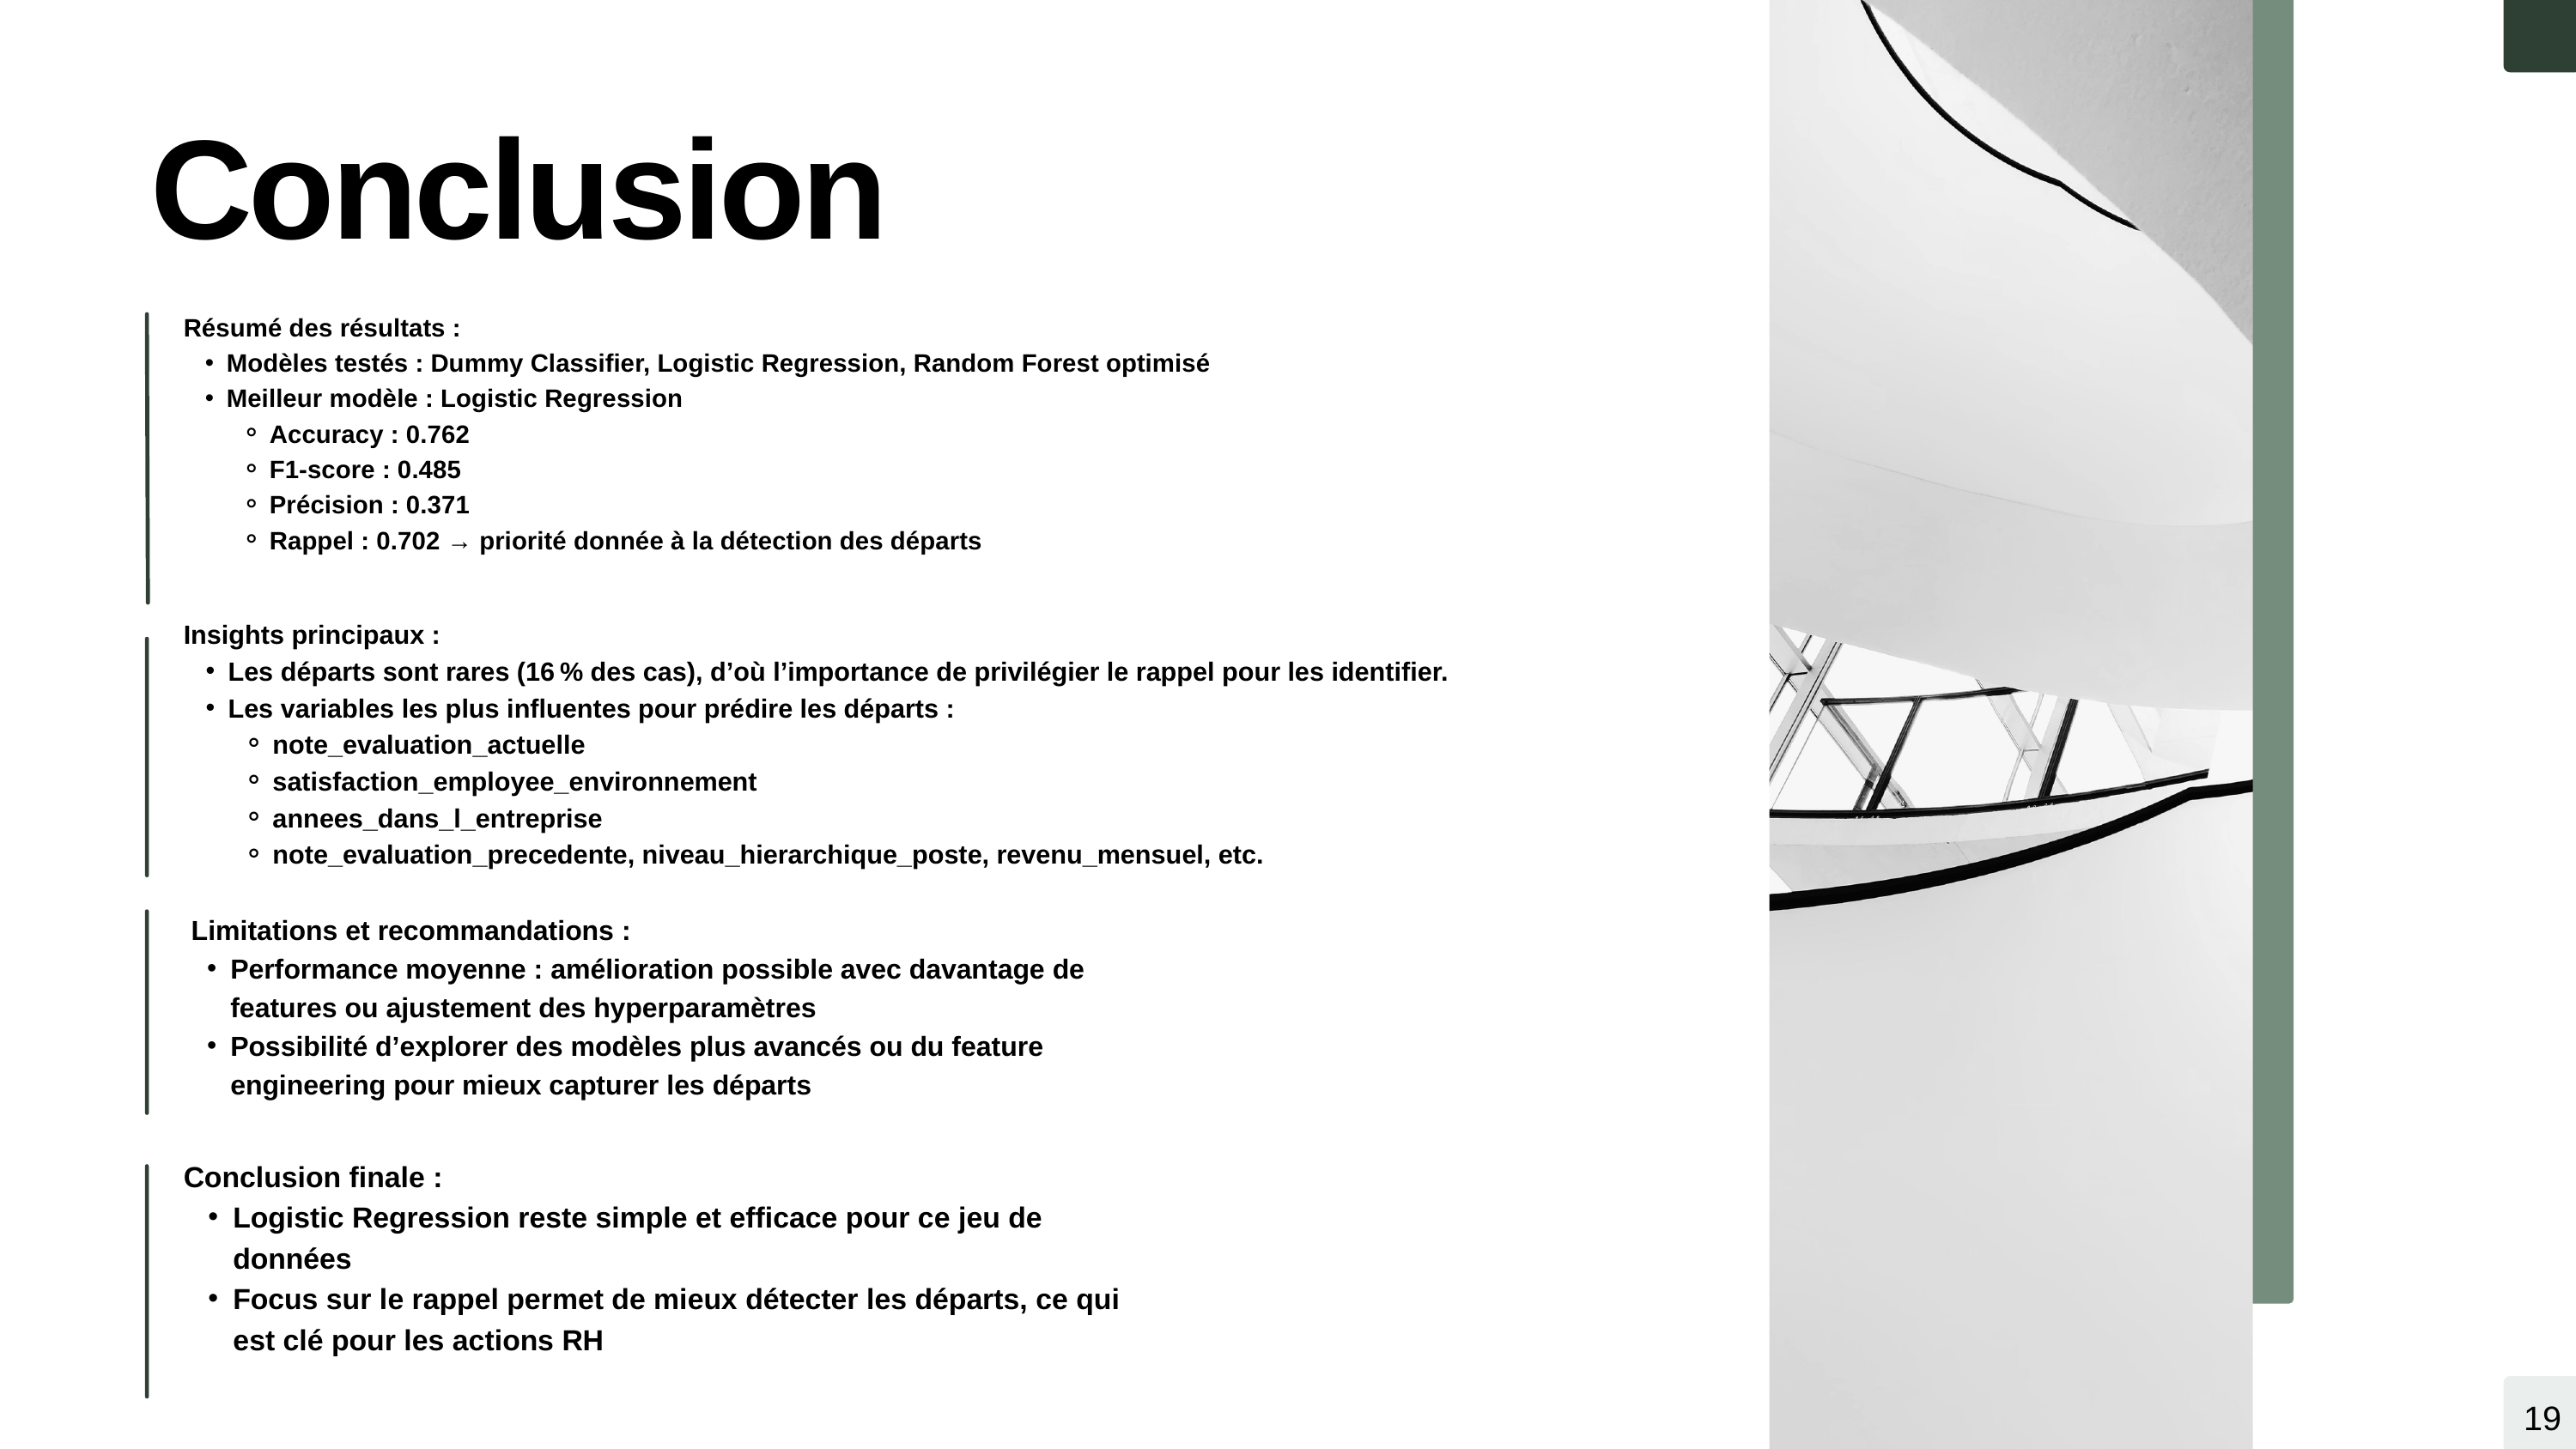

Conclusion
Résumé des résultats :
Modèles testés : Dummy Classifier, Logistic Regression, Random Forest optimisé
Meilleur modèle : Logistic Regression
Accuracy : 0.762
F1-score : 0.485
Précision : 0.371
Rappel : 0.702 → priorité donnée à la détection des départs

Insights principaux :
Les départs sont rares (16 % des cas), d’où l’importance de privilégier le rappel pour les identifier.
Les variables les plus influentes pour prédire les départs :
note_evaluation_actuelle
satisfaction_employee_environnement
annees_dans_l_entreprise
note_evaluation_precedente, niveau_hierarchique_poste, revenu_mensuel, etc.

 Limitations et recommandations :
Performance moyenne : amélioration possible avec davantage de features ou ajustement des hyperparamètres
Possibilité d’explorer des modèles plus avancés ou du feature engineering pour mieux capturer les départs

Conclusion finale :
Logistic Regression reste simple et efficace pour ce jeu de données
Focus sur le rappel permet de mieux détecter les départs, ce qui est clé pour les actions RH

19